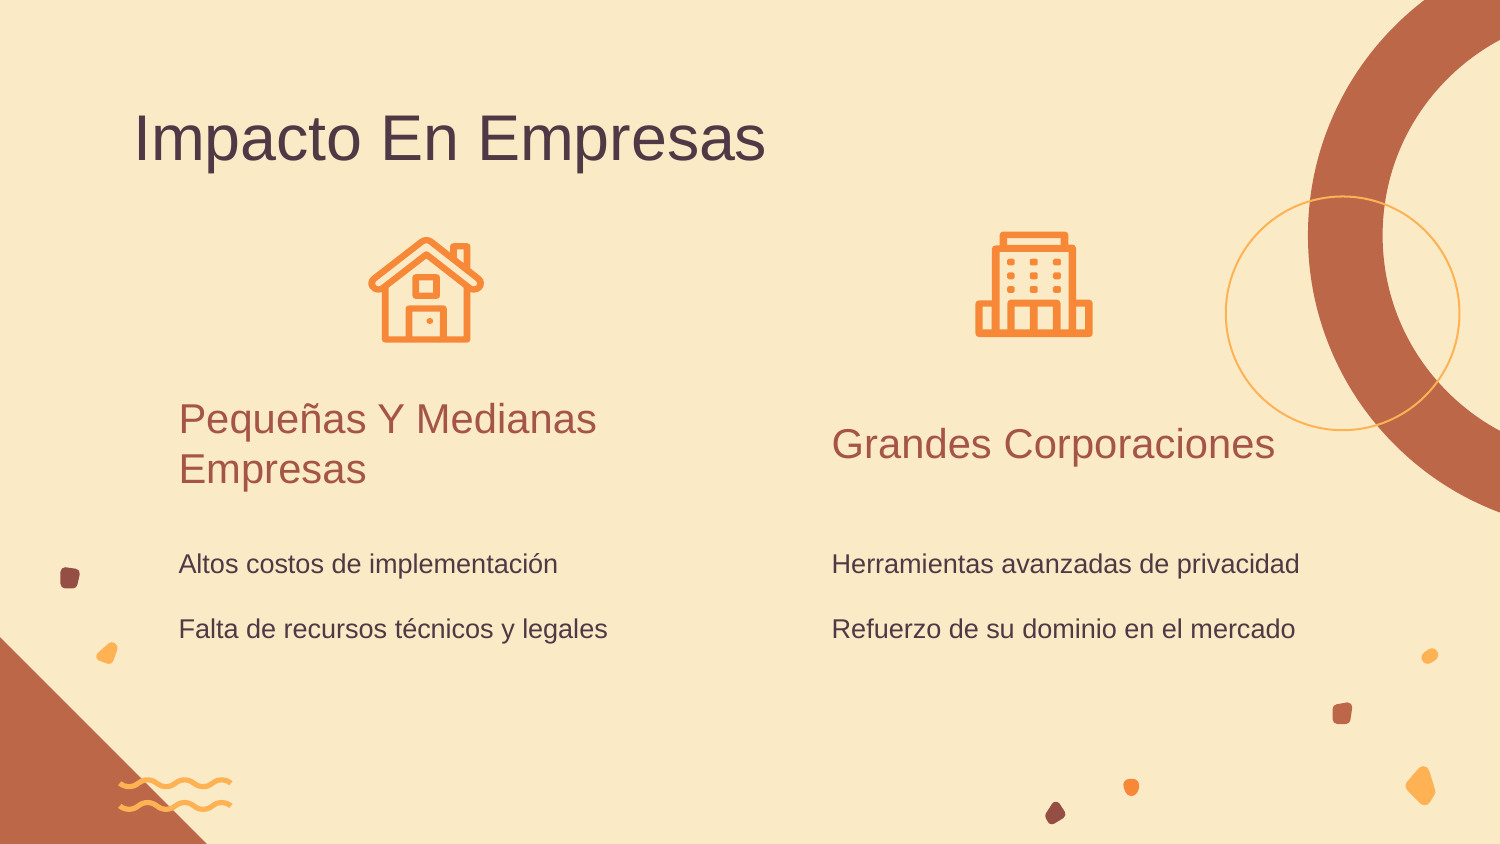

# Impacto En Empresas

Pequeñas Y Medianas Empresas
Grandes Corporaciones
Altos costos de implementación

Falta de recursos técnicos y legales
Herramientas avanzadas de privacidad

Refuerzo de su dominio en el mercado